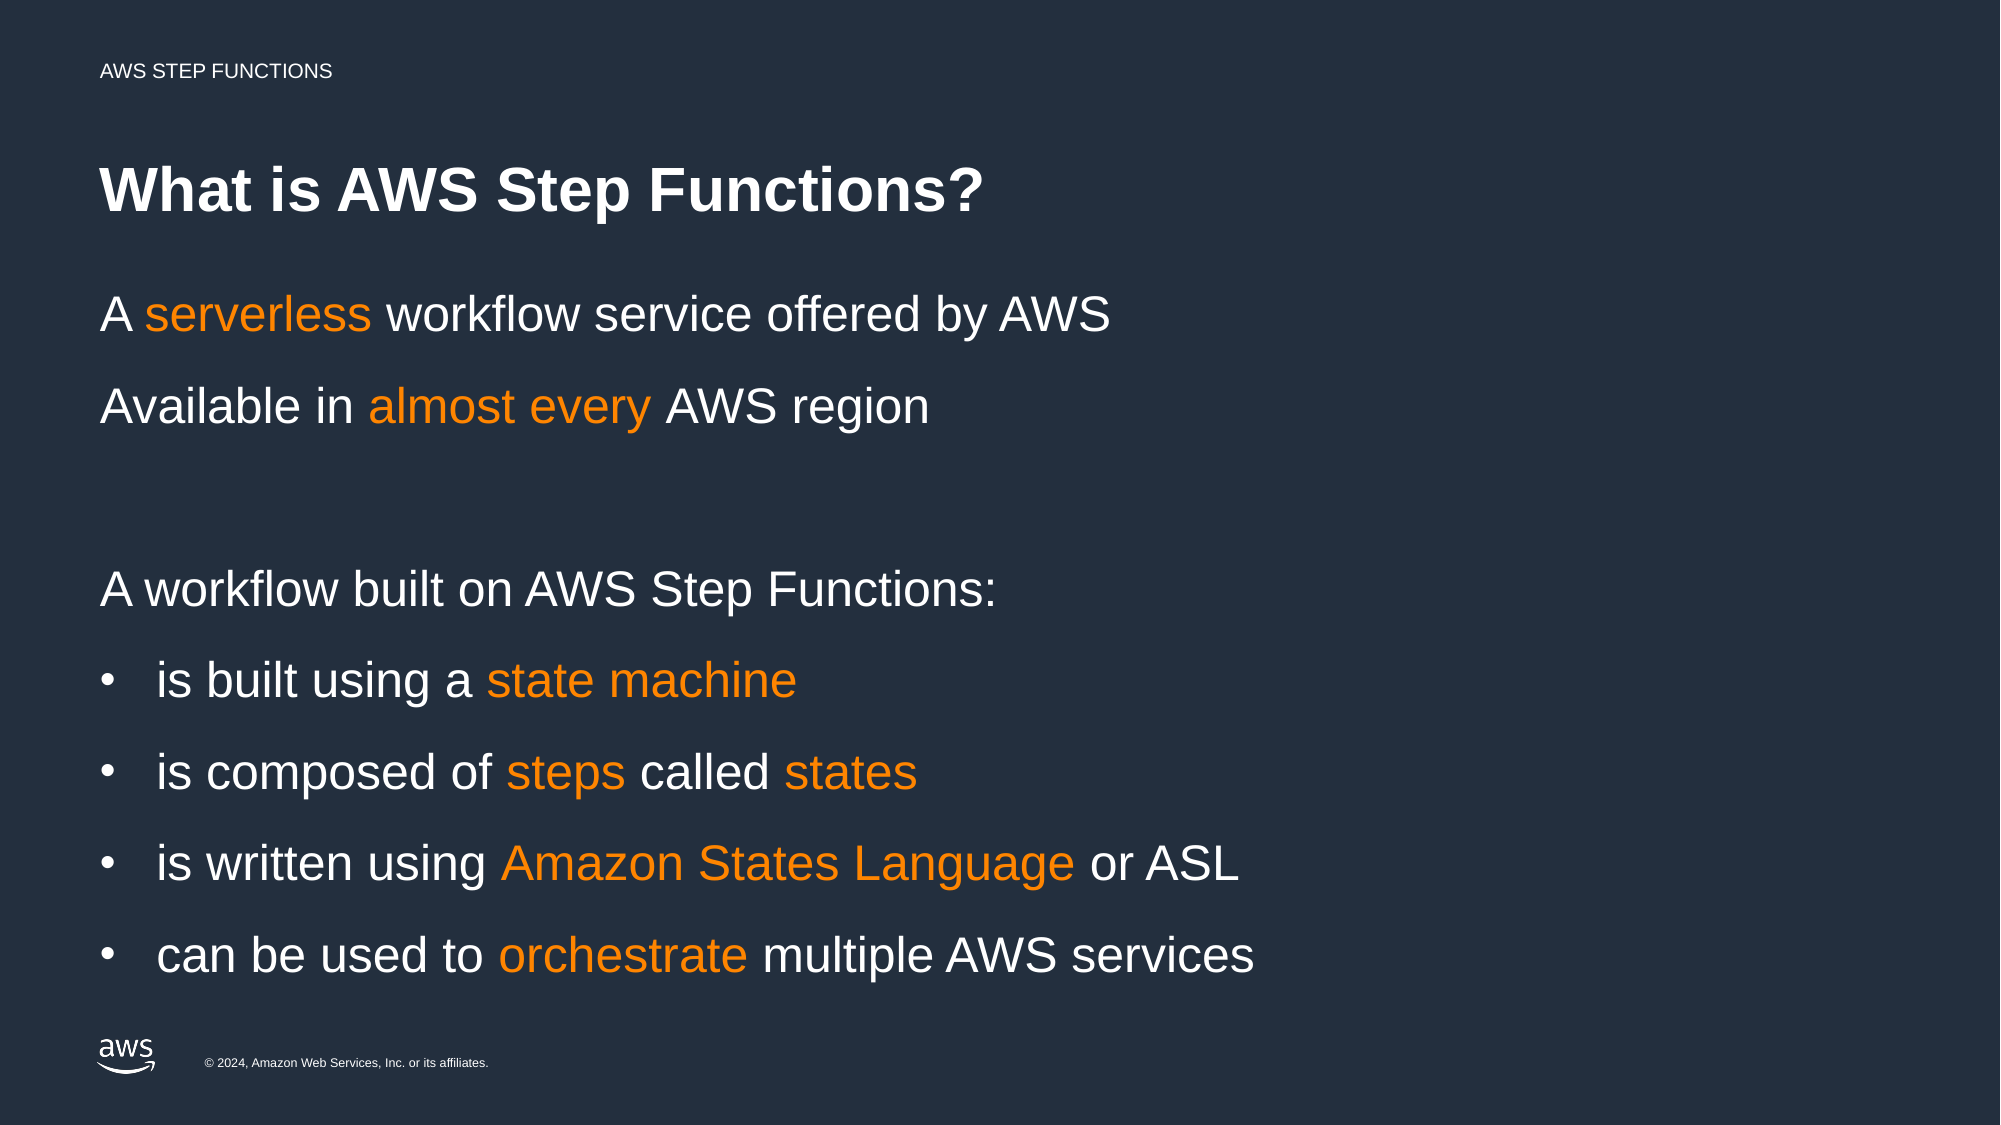

# What is AWS Step Functions?
A serverless workflow service offered by AWS
Available in almost every AWS region

A workflow built on AWS Step Functions:
is built using a state machine
is composed of steps called states
is written using Amazon States Language or ASL
can be used to orchestrate multiple AWS services